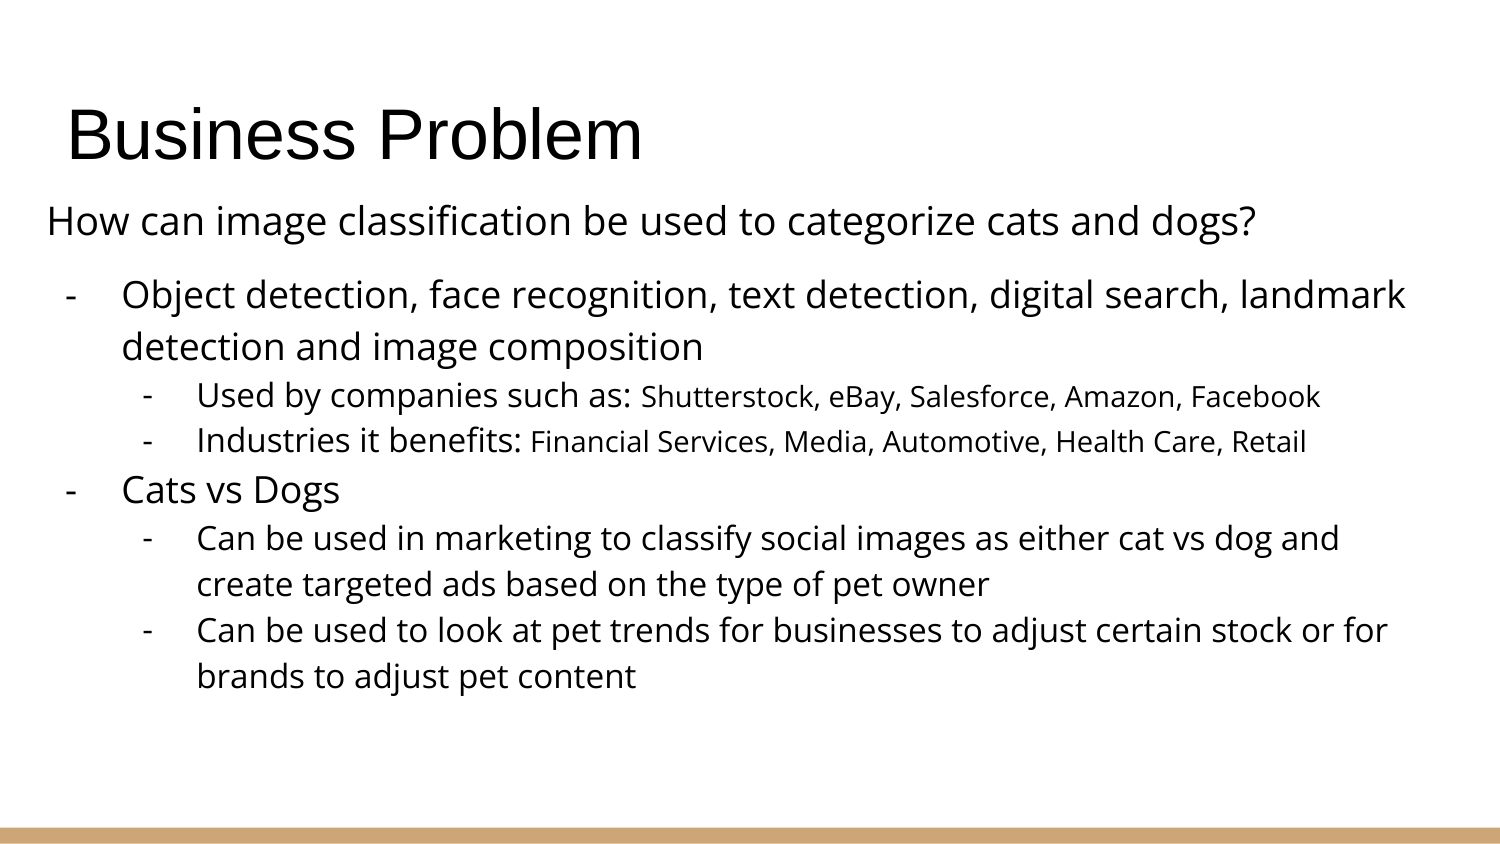

Business Problem
How can image classification be used to categorize cats and dogs?
Object detection, face recognition, text detection, digital search, landmark detection and image composition
Used by companies such as: Shutterstock, eBay, Salesforce, Amazon, Facebook
Industries it benefits: Financial Services, Media, Automotive, Health Care, Retail
Cats vs Dogs
Can be used in marketing to classify social images as either cat vs dog and create targeted ads based on the type of pet owner
Can be used to look at pet trends for businesses to adjust certain stock or for brands to adjust pet content